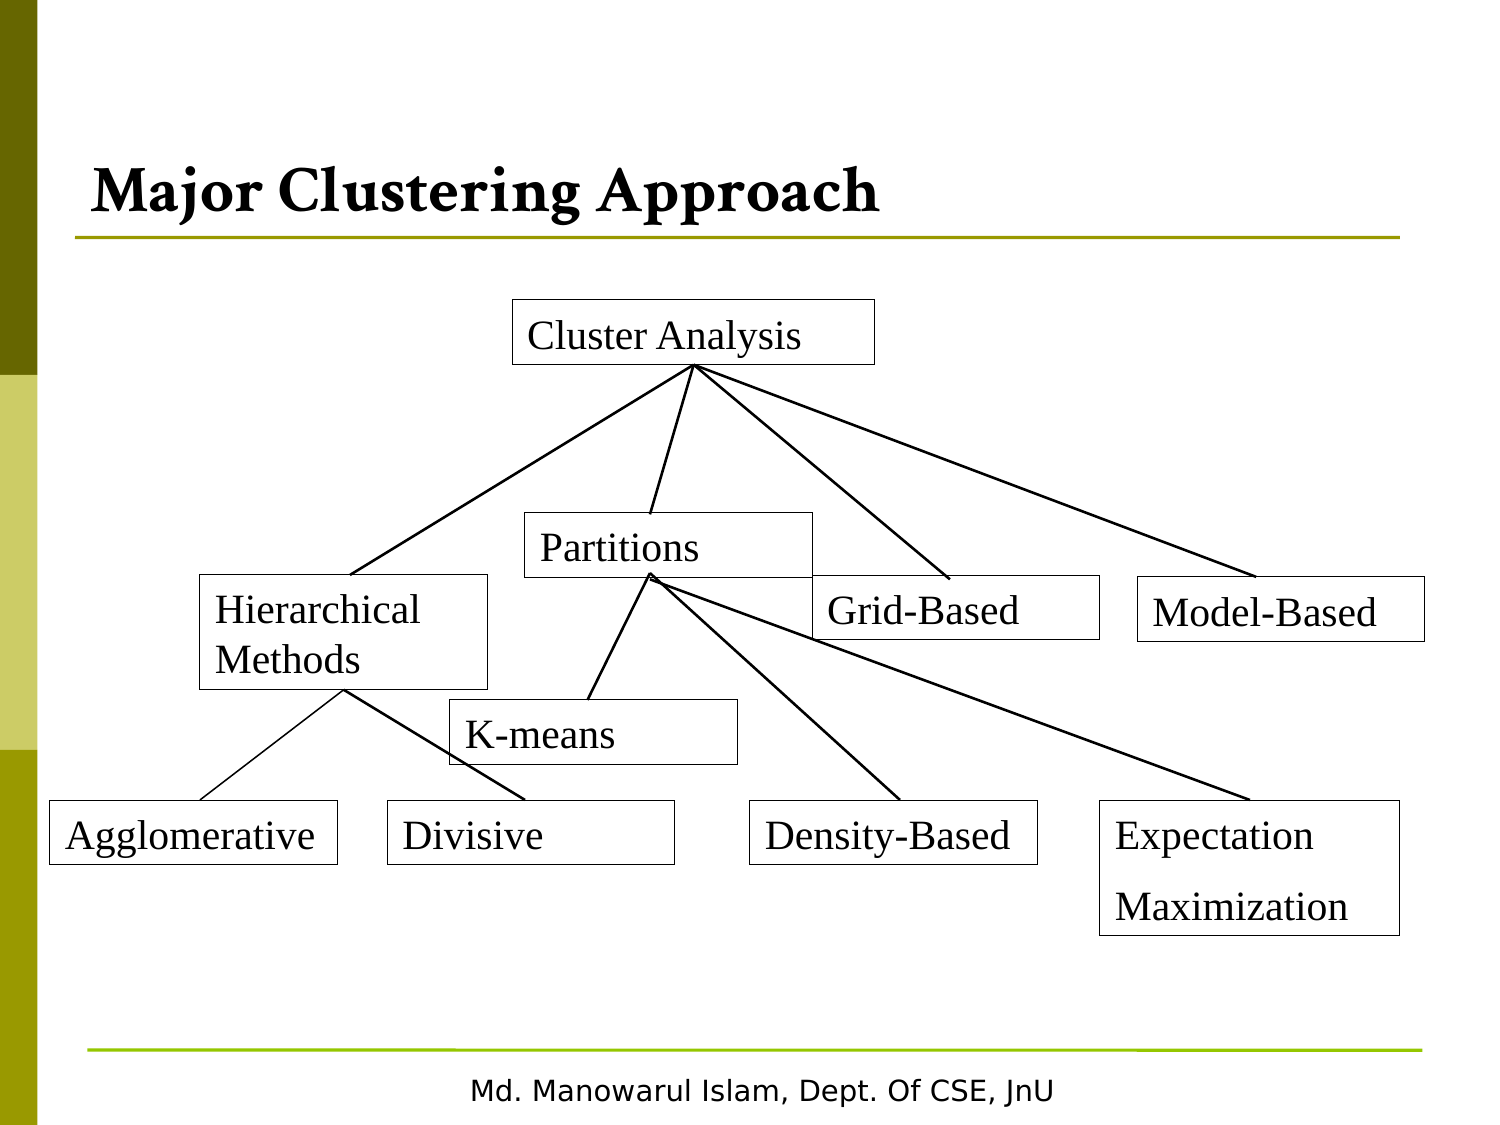

# Major Clustering Approach
Cluster Analysis
Partitions
Hierarchical Methods
Grid-Based
Model-Based
K-means
Agglomerative
Divisive
Density-Based
Expectation
Maximization